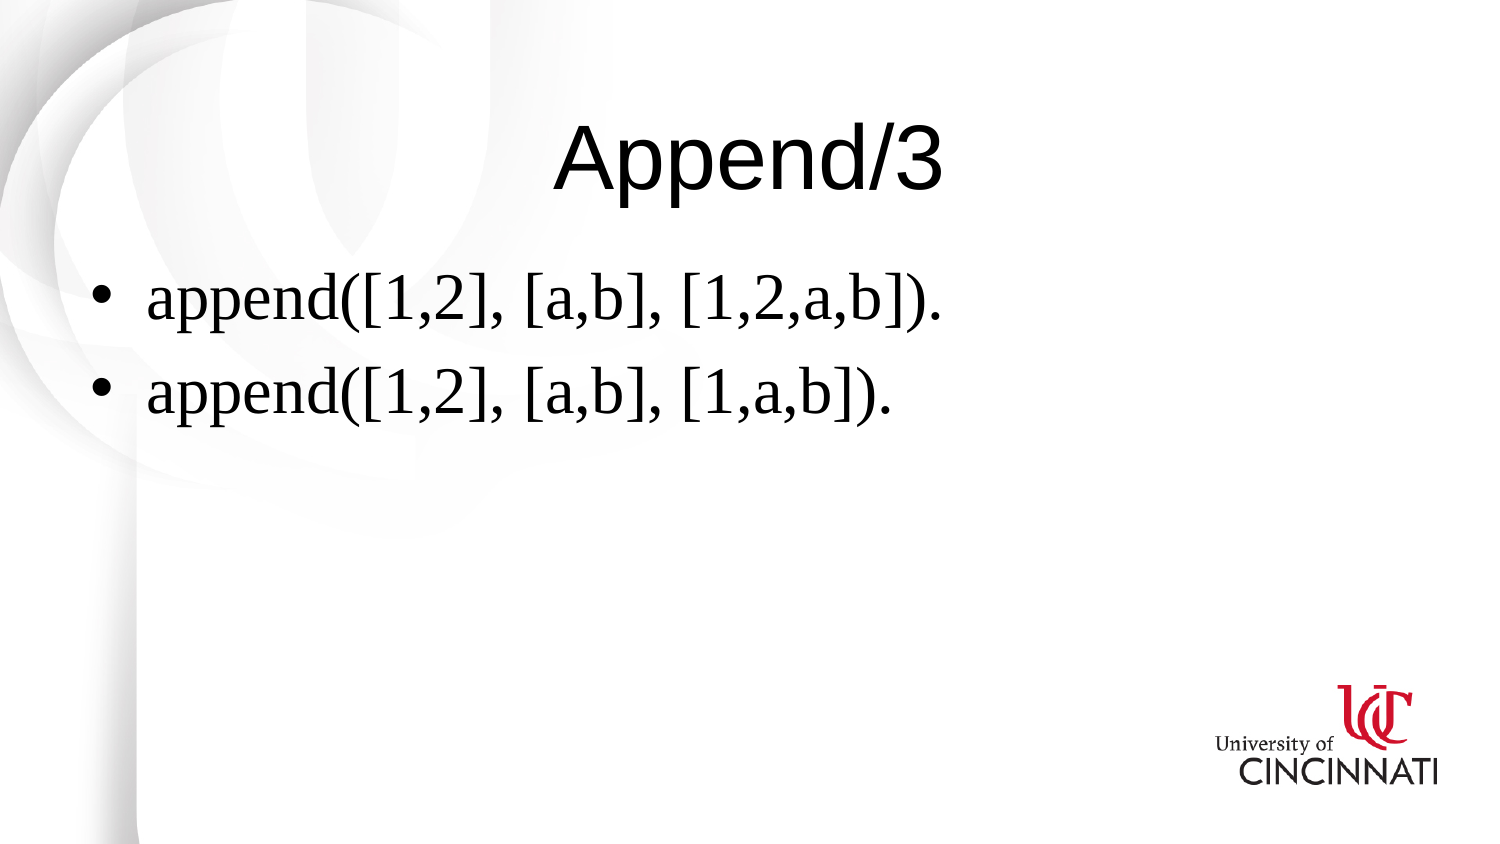

# Append/3
append([1,2], [a,b], [1,2,a,b]).
append([1,2], [a,b], [1,a,b]).